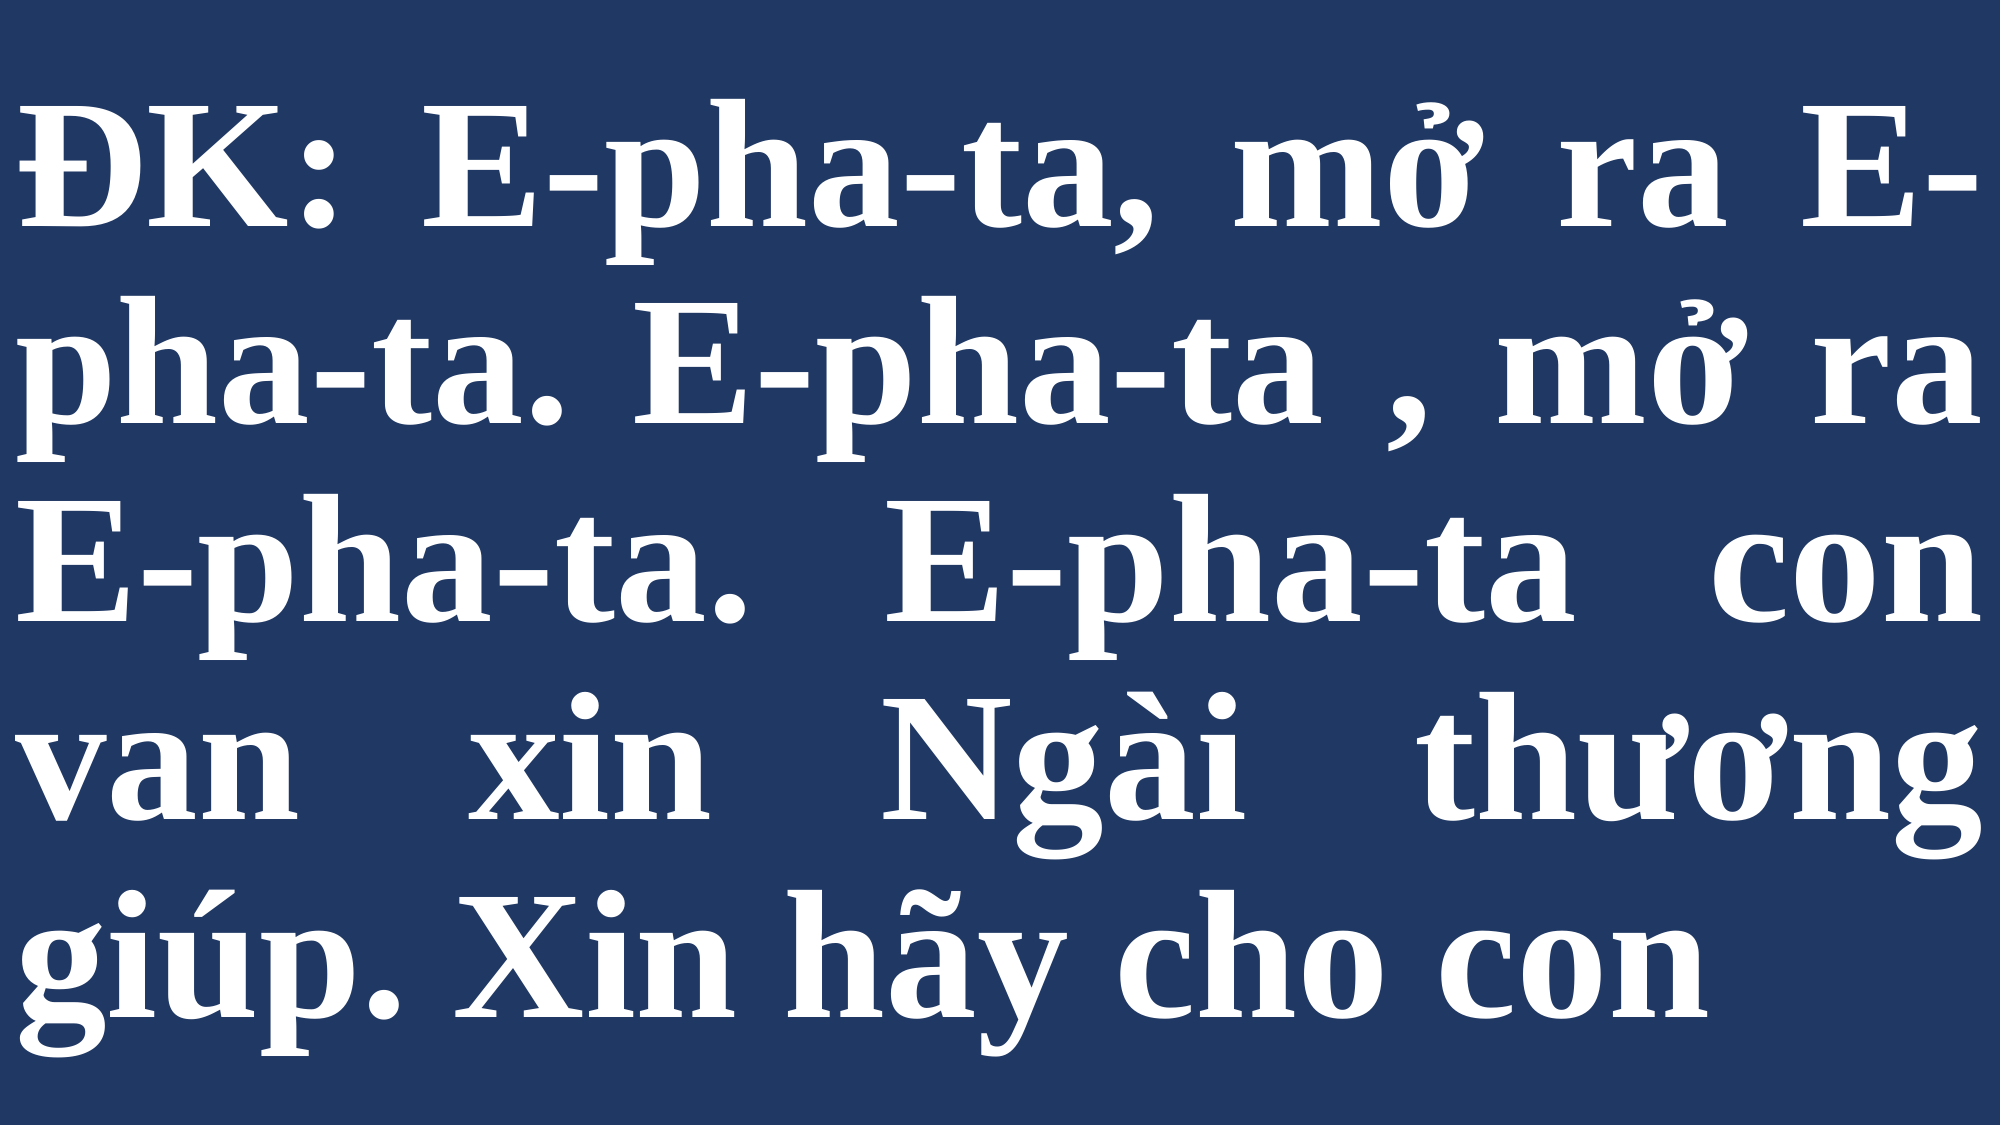

# ĐK: E-pha-ta, mở ra E-pha-ta. E-pha-ta , mở ra E-pha-ta. E-pha-ta con van xin Ngài thương giúp. Xin hãy cho con